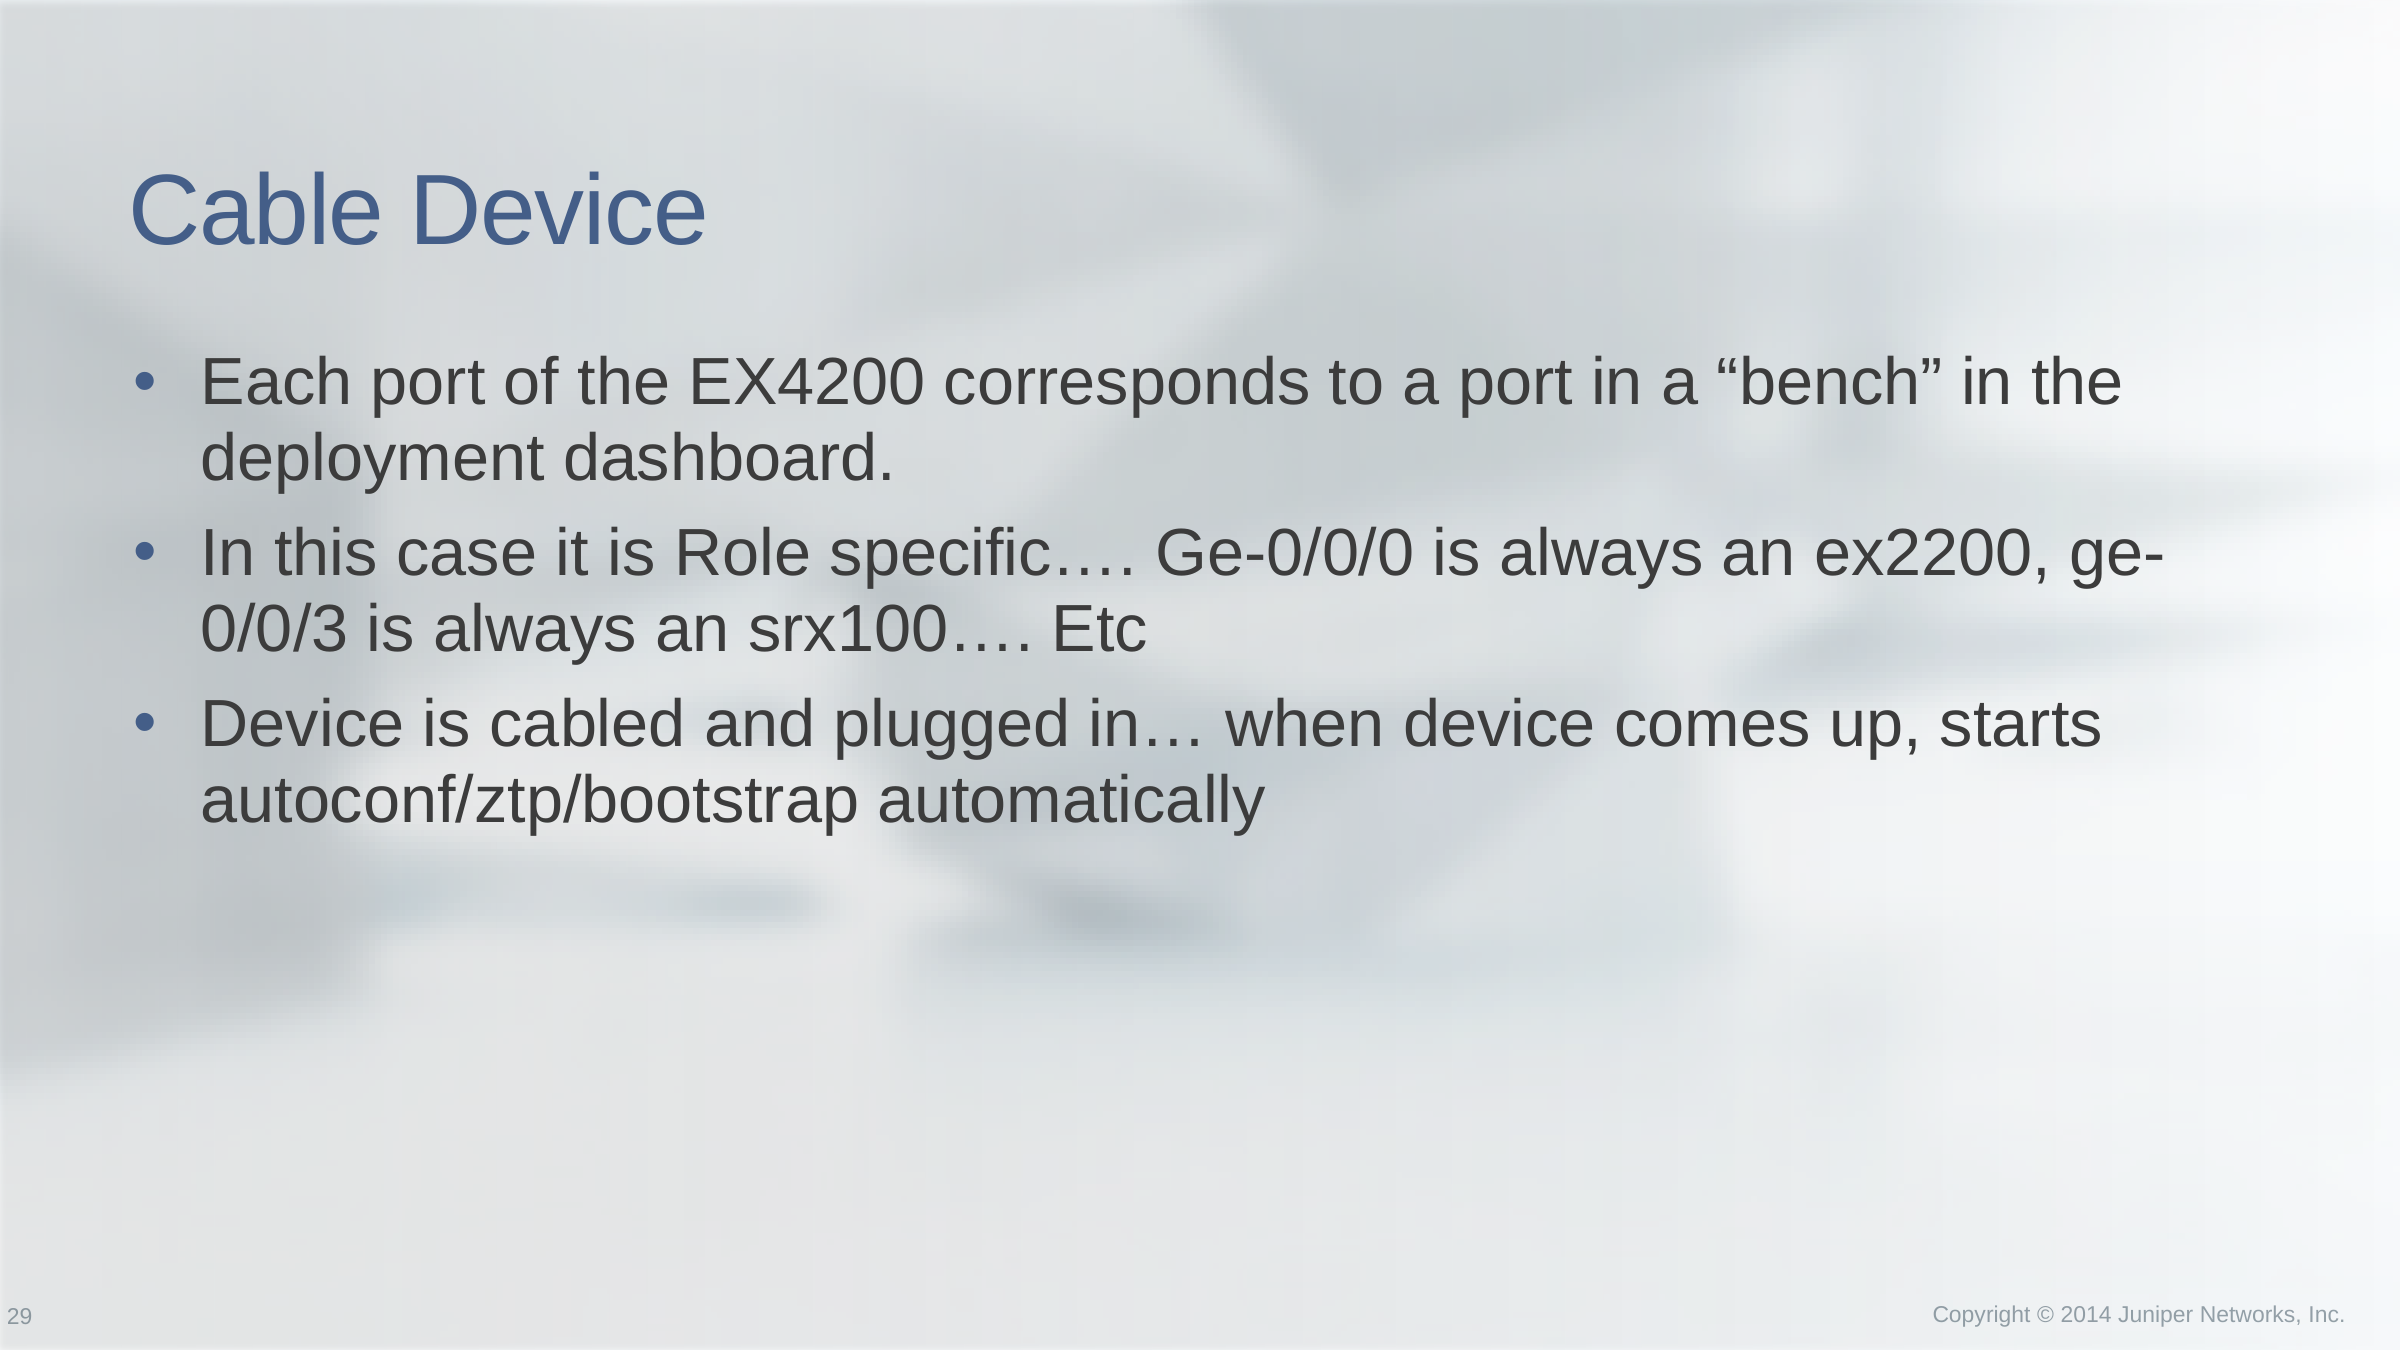

# Cable Device
Each port of the EX4200 corresponds to a port in a “bench” in the deployment dashboard.
In this case it is Role specific…. Ge-0/0/0 is always an ex2200, ge-0/0/3 is always an srx100…. Etc
Device is cabled and plugged in… when device comes up, starts autoconf/ztp/bootstrap automatically